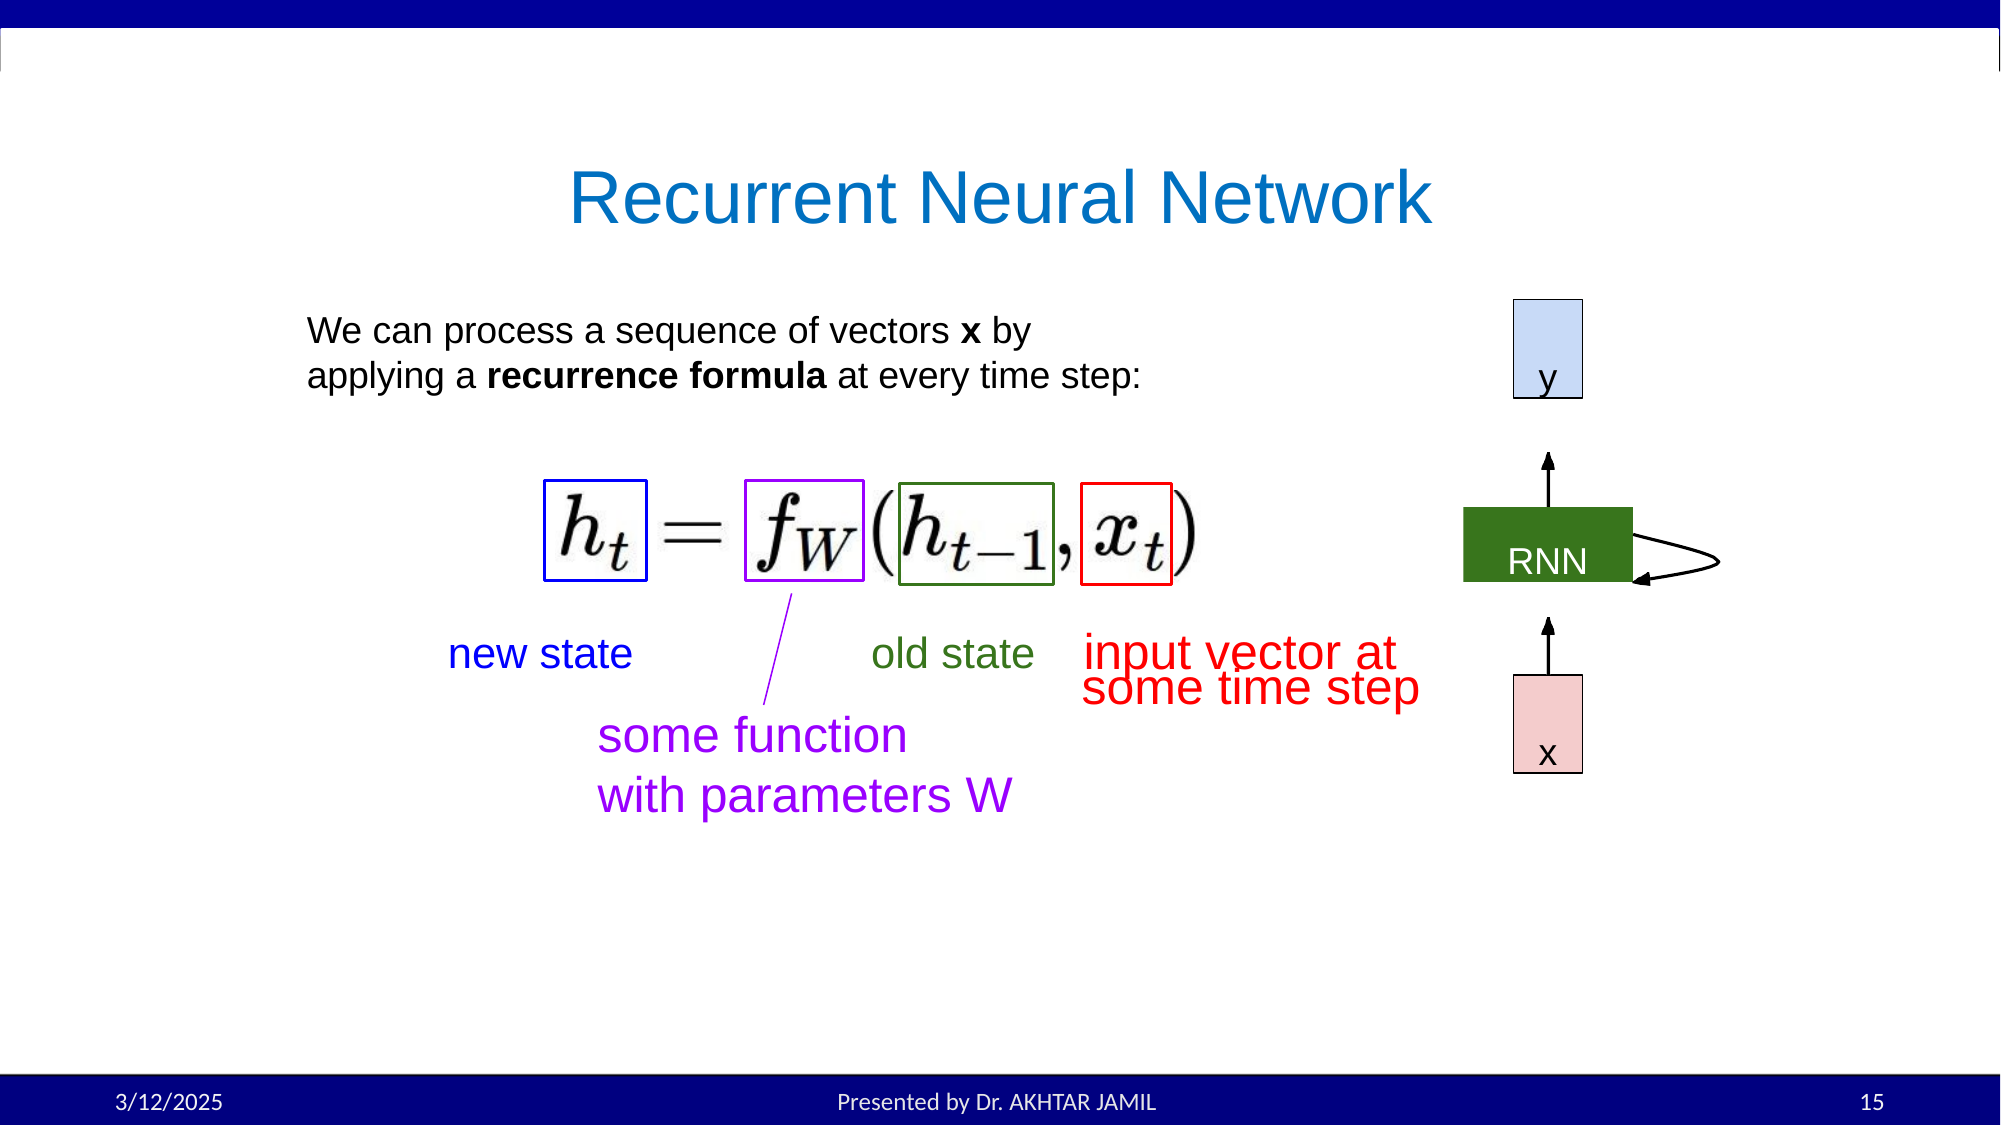

# Recurrent Neural Network

y

RNN

x
We can process a sequence of vectors x by  applying a recurrence formula at every time step:

new state	old state	input vector at

some time step
some function
with parameters W
Fei-Fei Li & Justin Johnson & Serena Yeung
3/12/2025
Presented by Dr. AKHTAR JAMIL
15